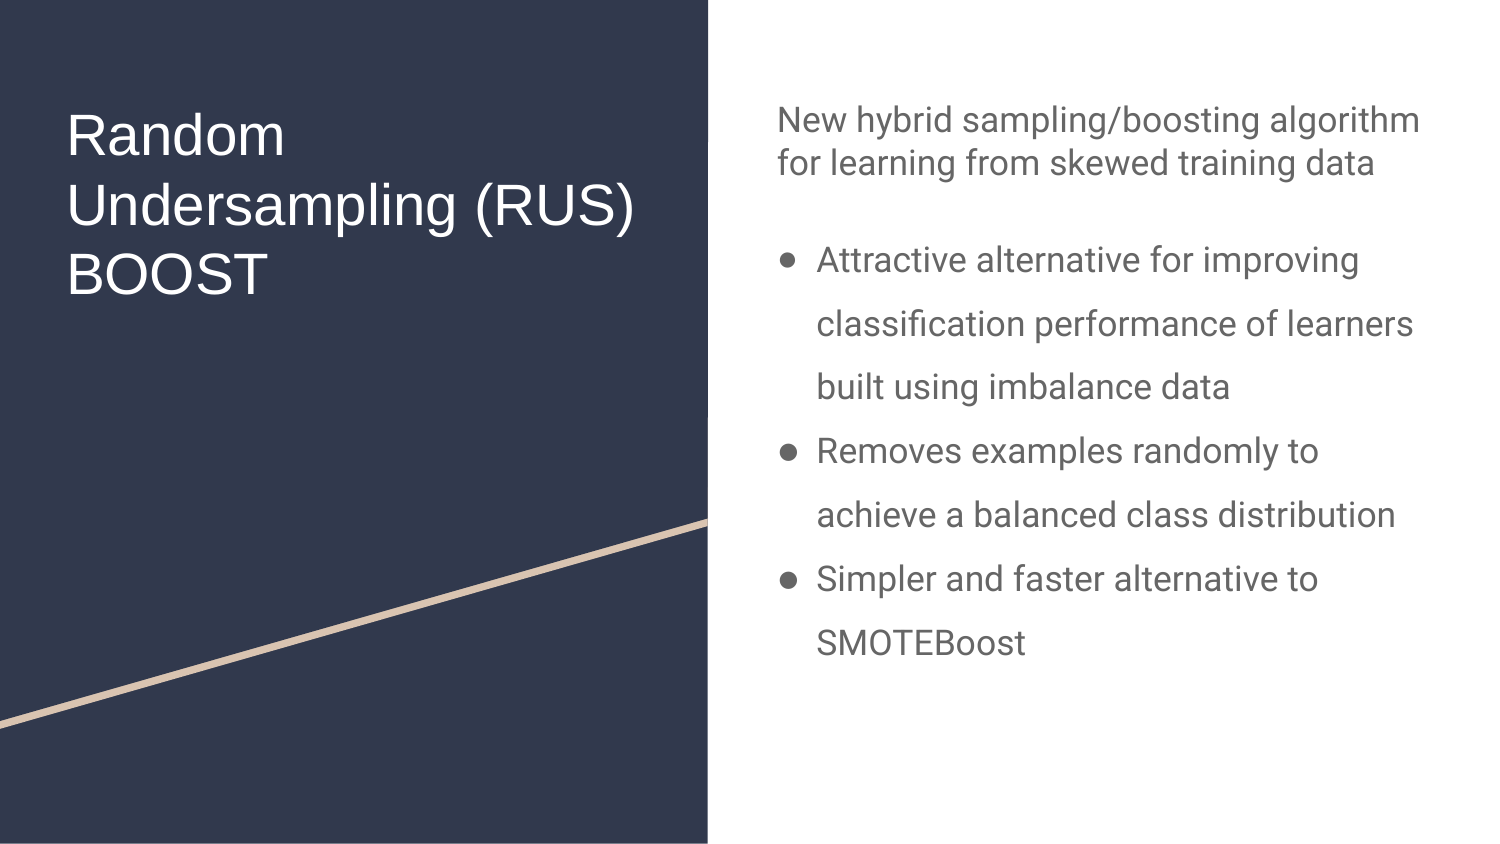

# Random Undersampling (RUS) BOOST
New hybrid sampling/boosting algorithm for learning from skewed training data
Attractive alternative for improving classification performance of learners built using imbalance data
Removes examples randomly to achieve a balanced class distribution
Simpler and faster alternative to SMOTEBoost